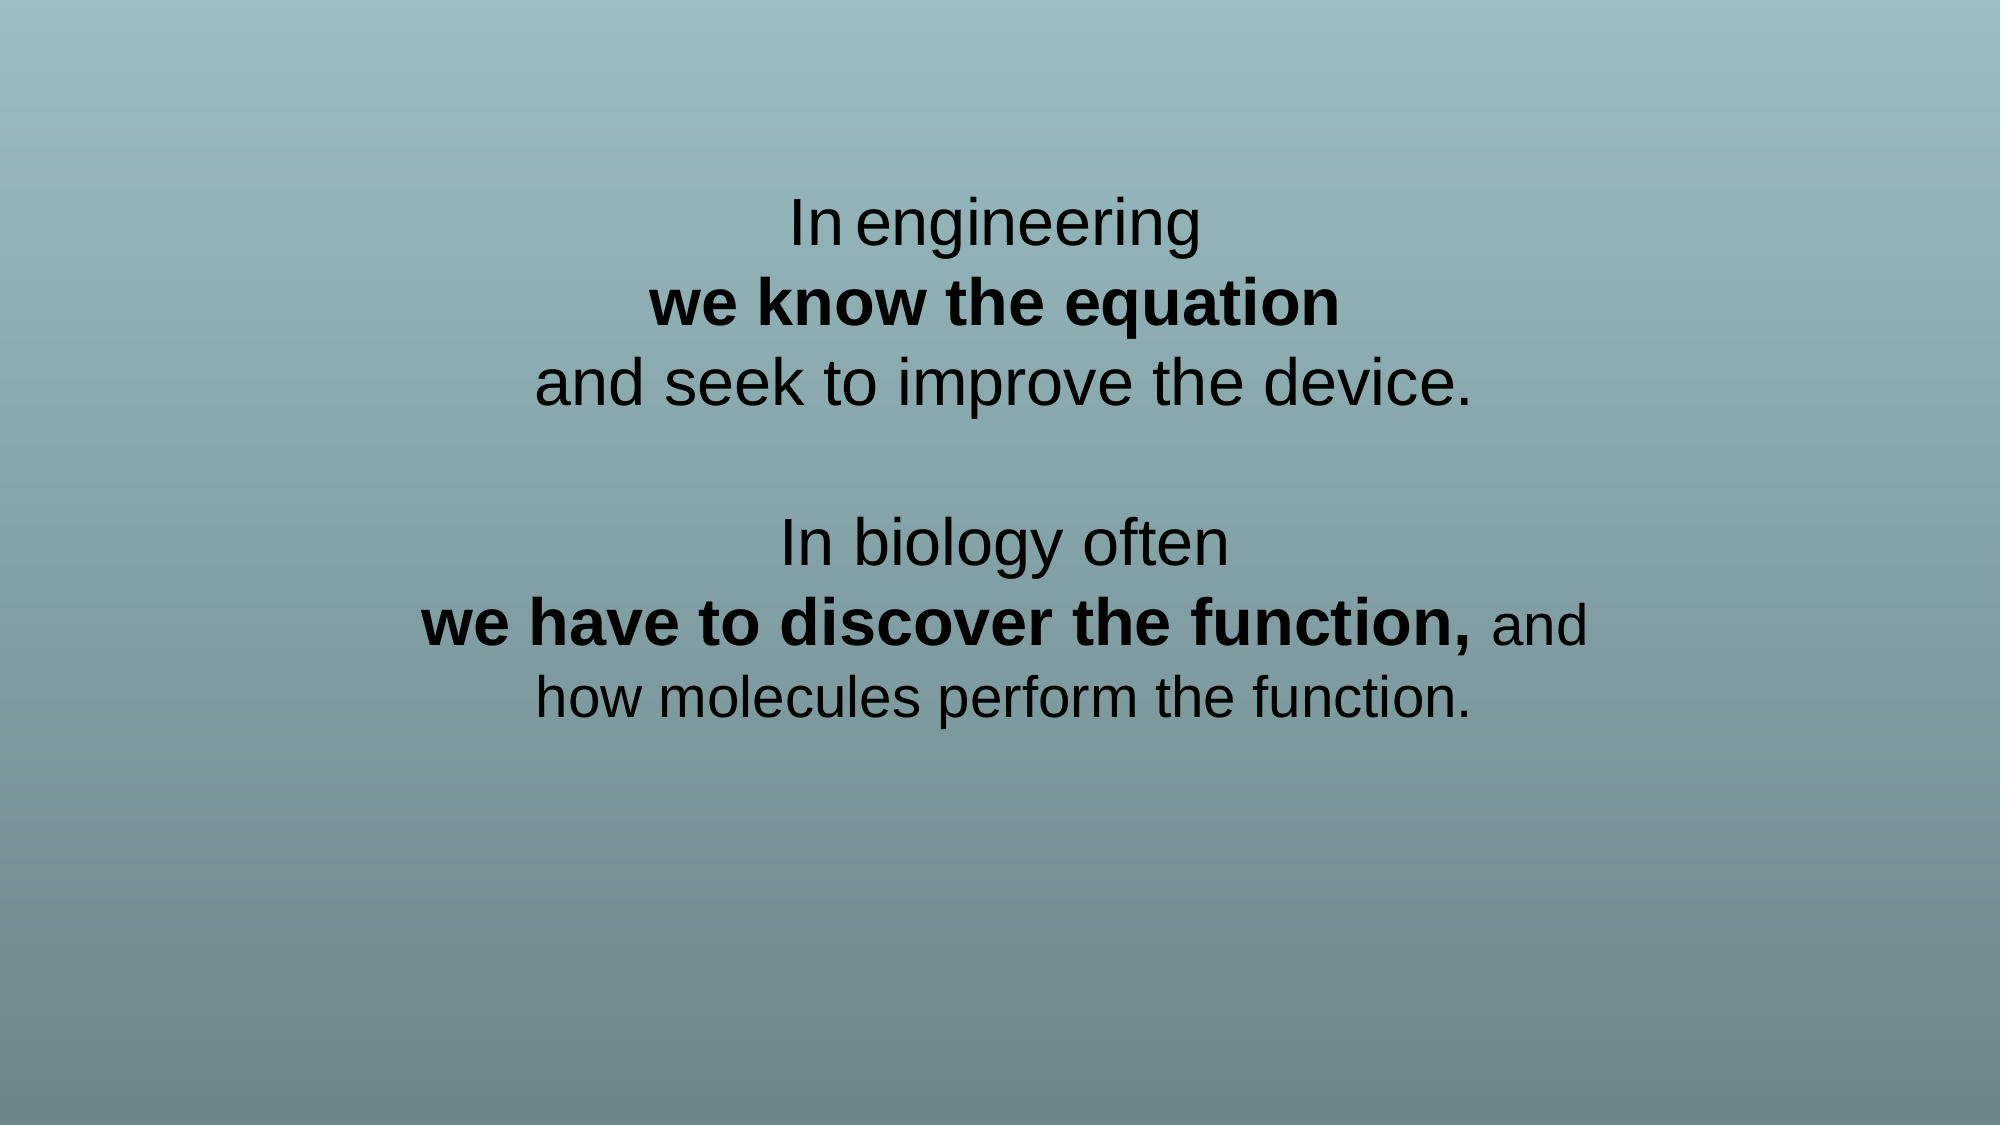

In engineering
we know the equation
and seek to improve the device.

In biology often
we have to discover the function, and how molecules perform the function.